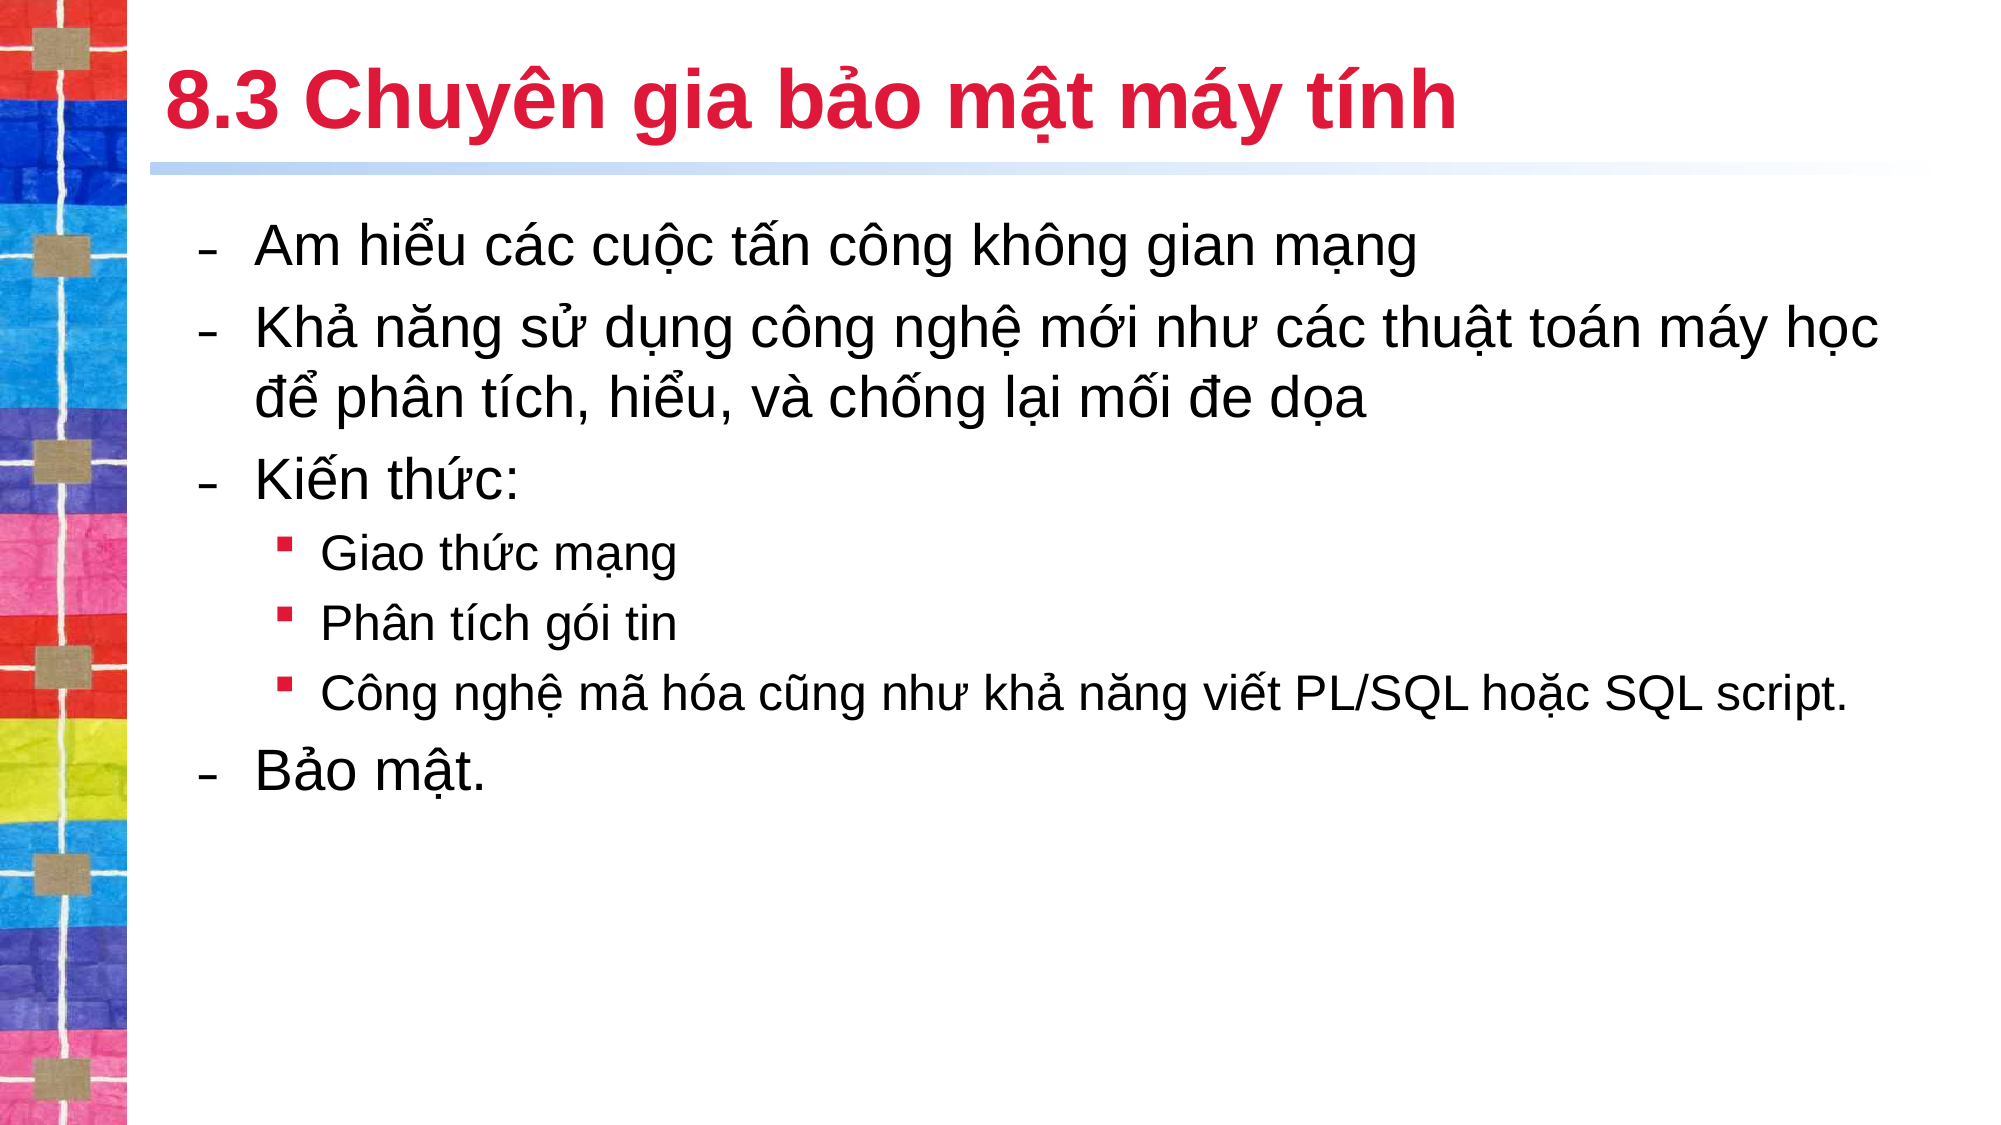

# 8.3 Chuyên gia bảo mật máy tính
Am hiểu các cuộc tấn công không gian mạng
Khả năng sử dụng công nghệ mới như các thuật toán máy học để phân tích, hiểu, và chống lại mối đe dọa
Kiến thức:
Giao thức mạng
Phân tích gói tin
Công nghệ mã hóa cũng như khả năng viết PL/SQL hoặc SQL script.
Bảo mật.